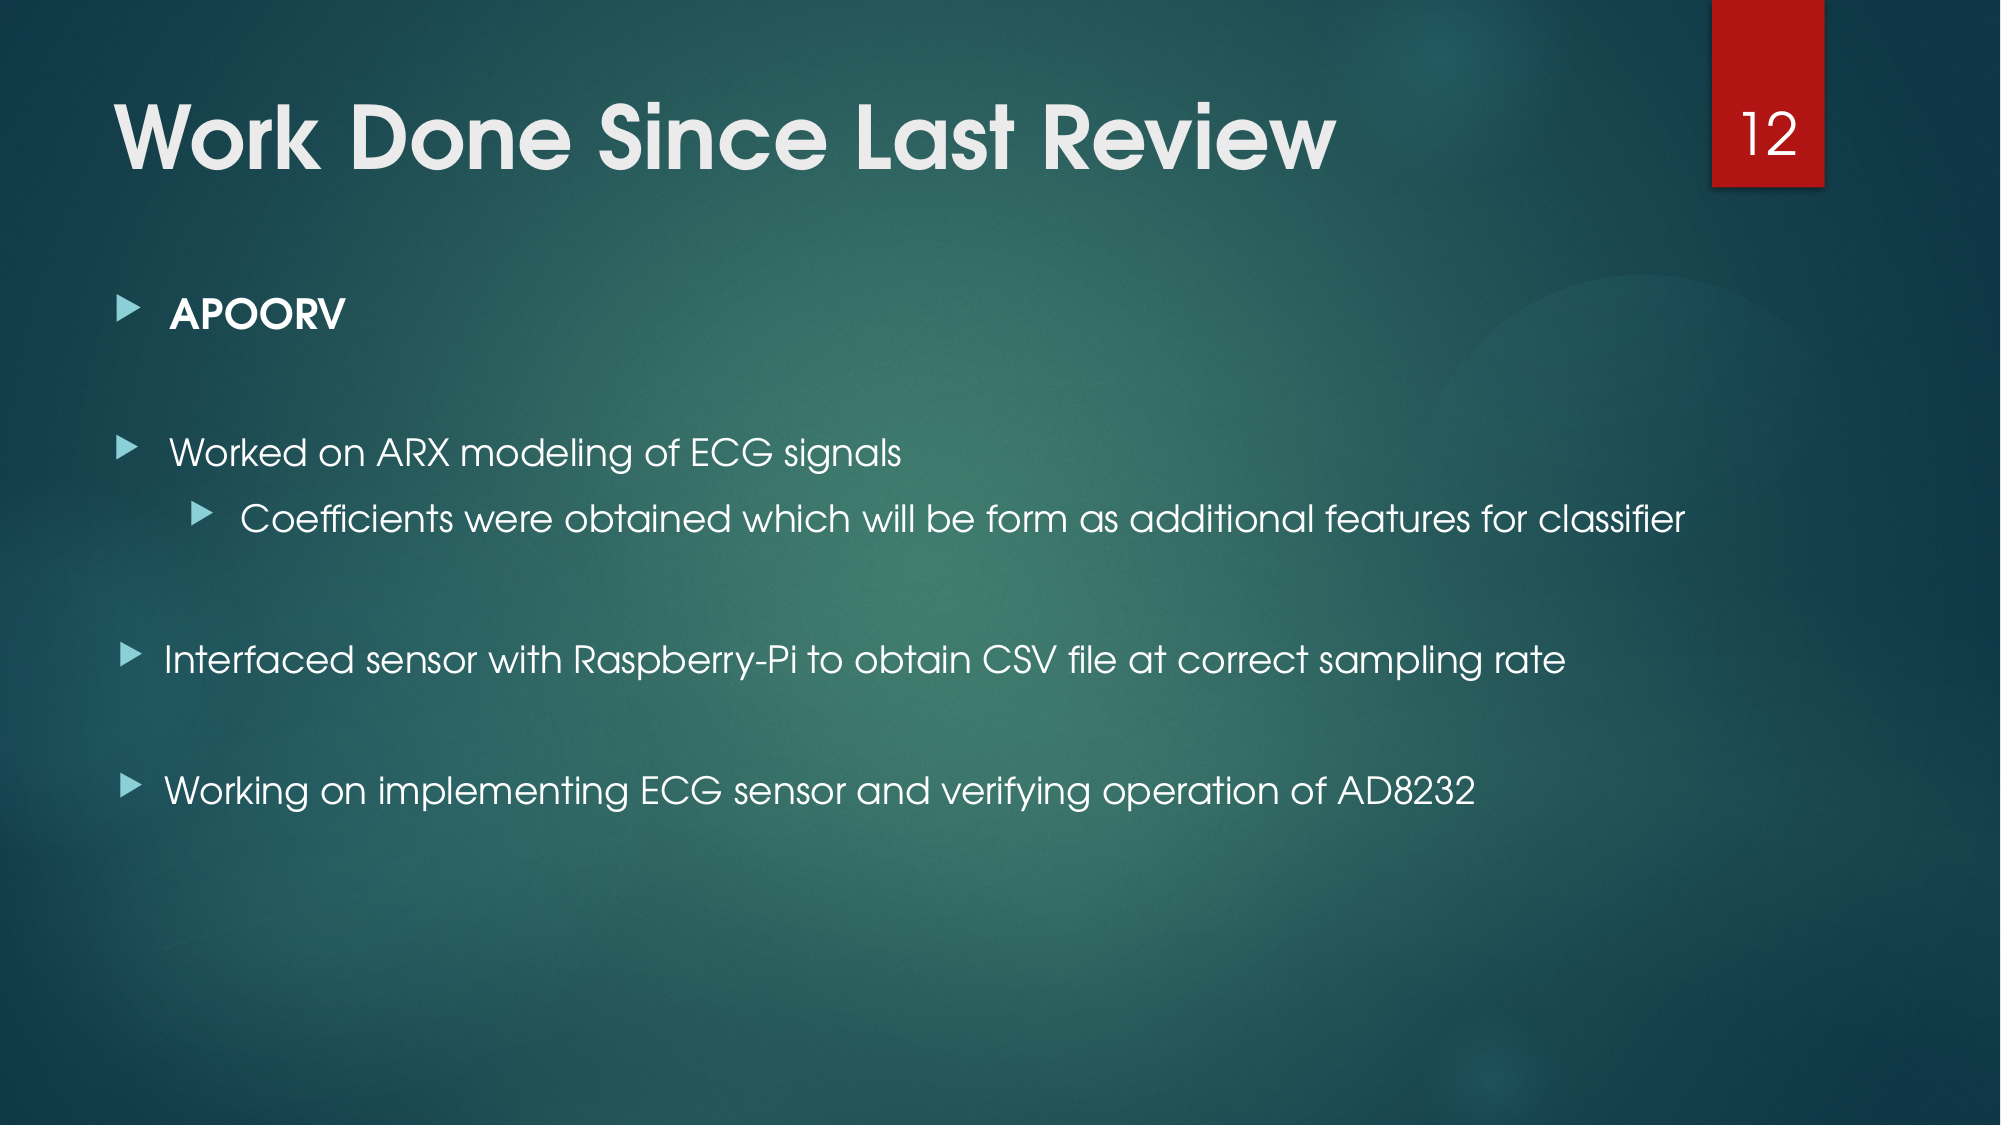

12
# Work Done Since Last Review
APOORV

Worked on ARX modeling of ECG signals
Coefficients were obtained which will be form as additional features for classifier

Interfaced sensor with Raspberry-Pi to obtain CSV file at correct sampling rate

Working on implementing ECG sensor and verifying operation of AD8232